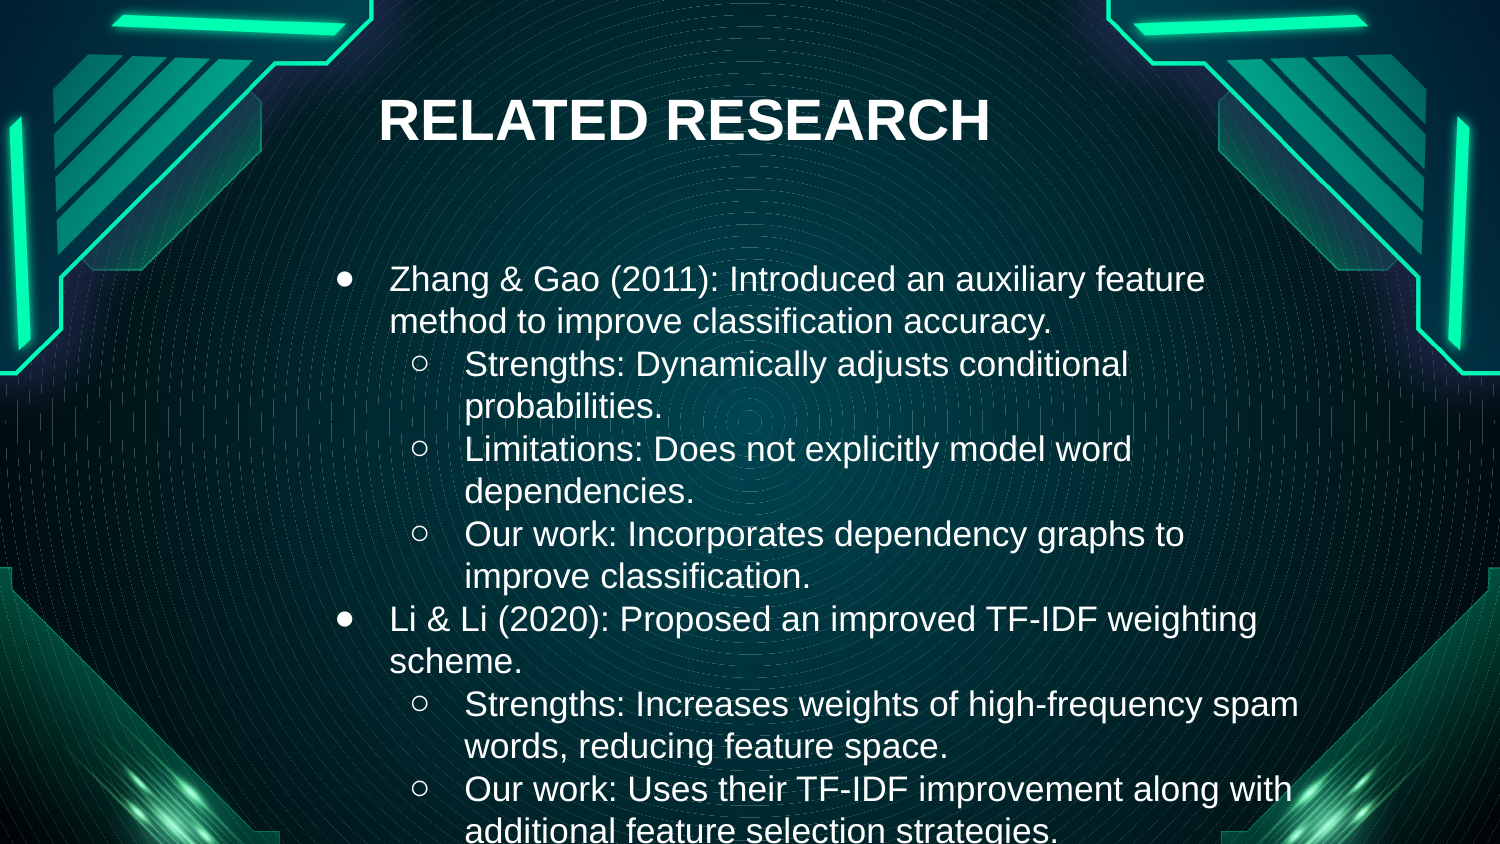

# RELATED RESEARCH
Zhang & Gao (2011): Introduced an auxiliary feature method to improve classification accuracy.
Strengths: Dynamically adjusts conditional probabilities.
Limitations: Does not explicitly model word dependencies.
Our work: Incorporates dependency graphs to improve classification.
Li & Li (2020): Proposed an improved TF-IDF weighting scheme.
Strengths: Increases weights of high-frequency spam words, reducing feature space.
Our work: Uses their TF-IDF improvement along with additional feature selection strategies.